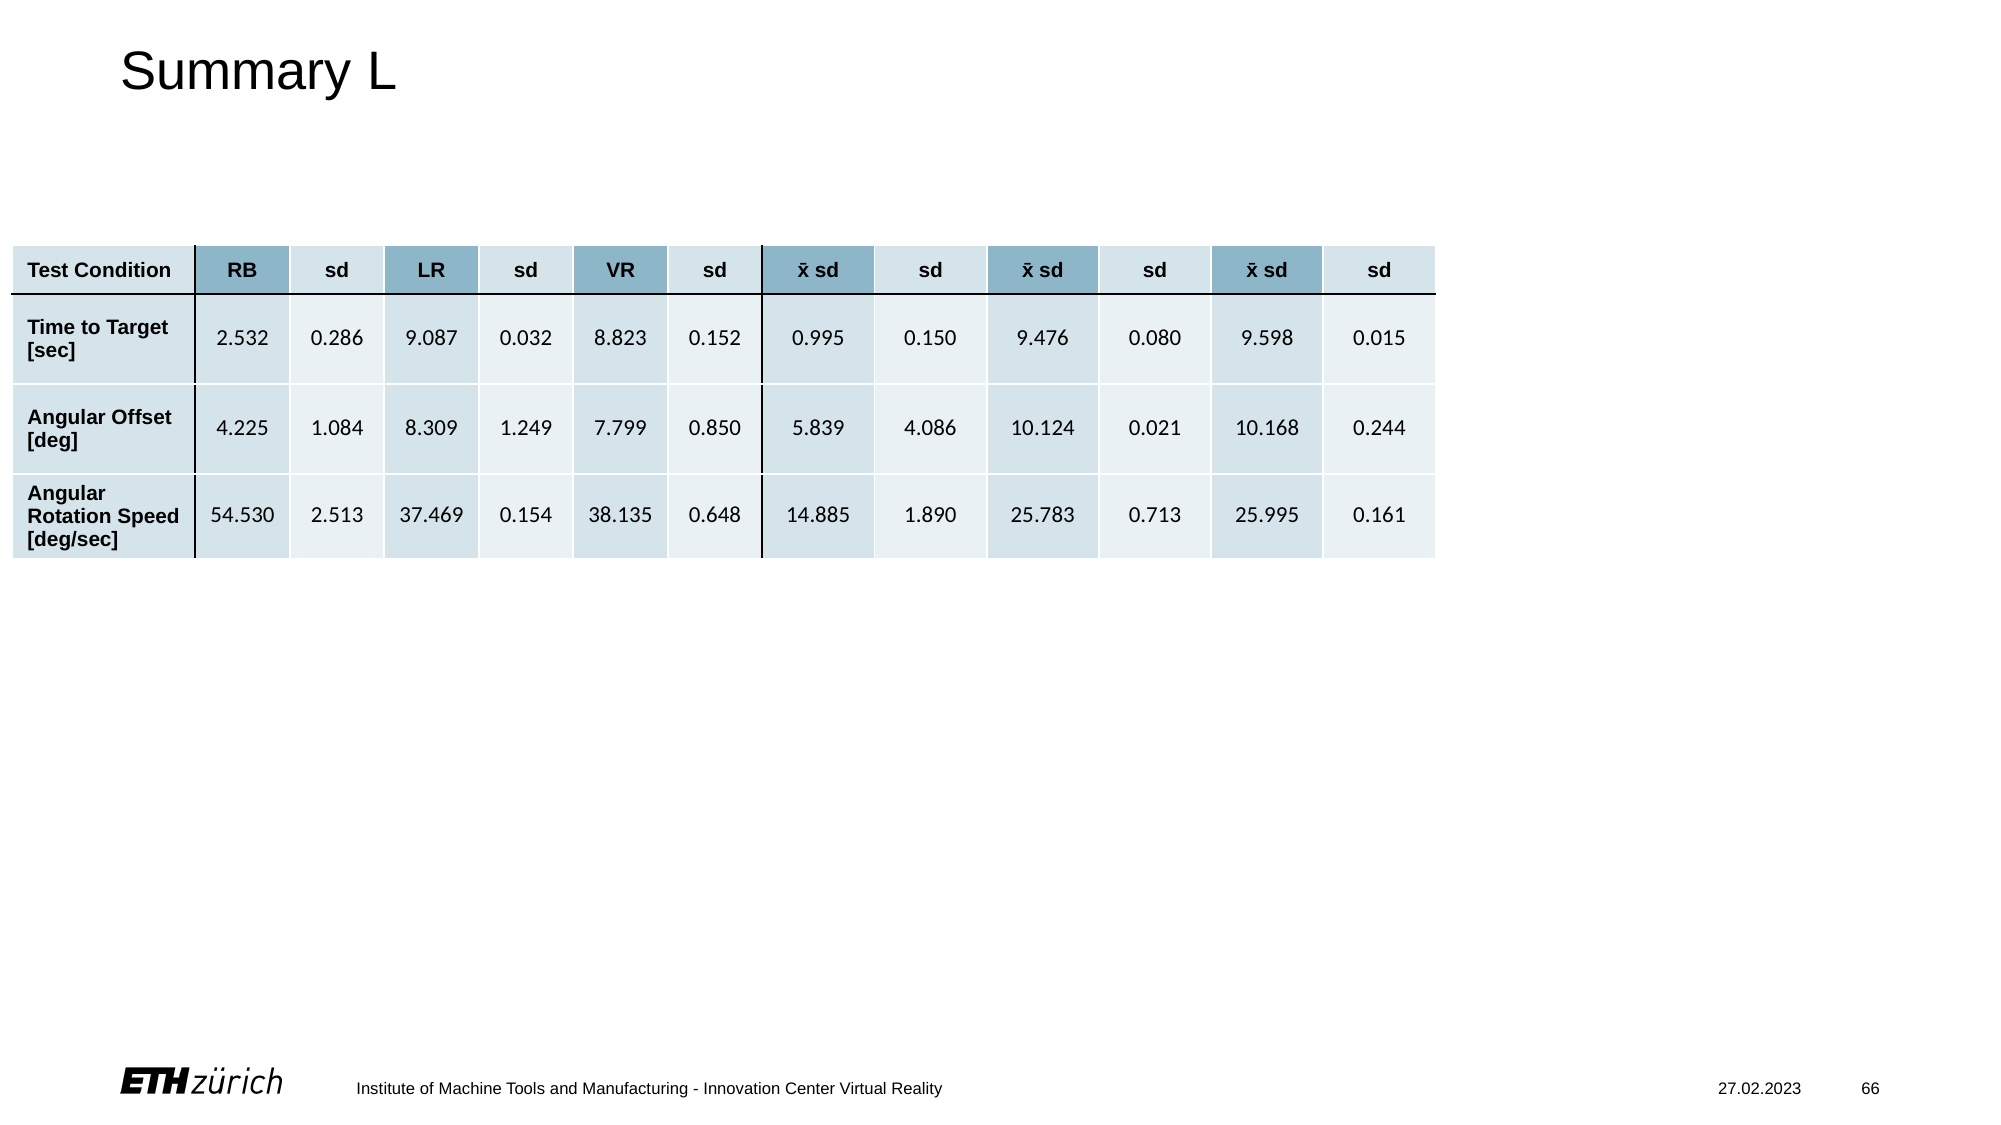

# Summary L
| Test Condition | RB | sd | LR | sd | VR | sd | x̄ sd | sd | x̄ sd | sd | x̄ sd | sd |
| --- | --- | --- | --- | --- | --- | --- | --- | --- | --- | --- | --- | --- |
| Time to Target [sec] | 2.532 | 0.286 | 9.087 | 0.032 | 8.823 | 0.152 | 0.995 | 0.150 | 9.476 | 0.080 | 9.598 | 0.015 |
| Angular Offset [deg] | 4.225 | 1.084 | 8.309 | 1.249 | 7.799 | 0.850 | 5.839 | 4.086 | 10.124 | 0.021 | 10.168 | 0.244 |
| Angular Rotation Speed [deg/sec] | 54.530 | 2.513 | 37.469 | 0.154 | 38.135 | 0.648 | 14.885 | 1.890 | 25.783 | 0.713 | 25.995 | 0.161 |
Institute of Machine Tools and Manufacturing - Innovation Center Virtual Reality
27.02.2023
66